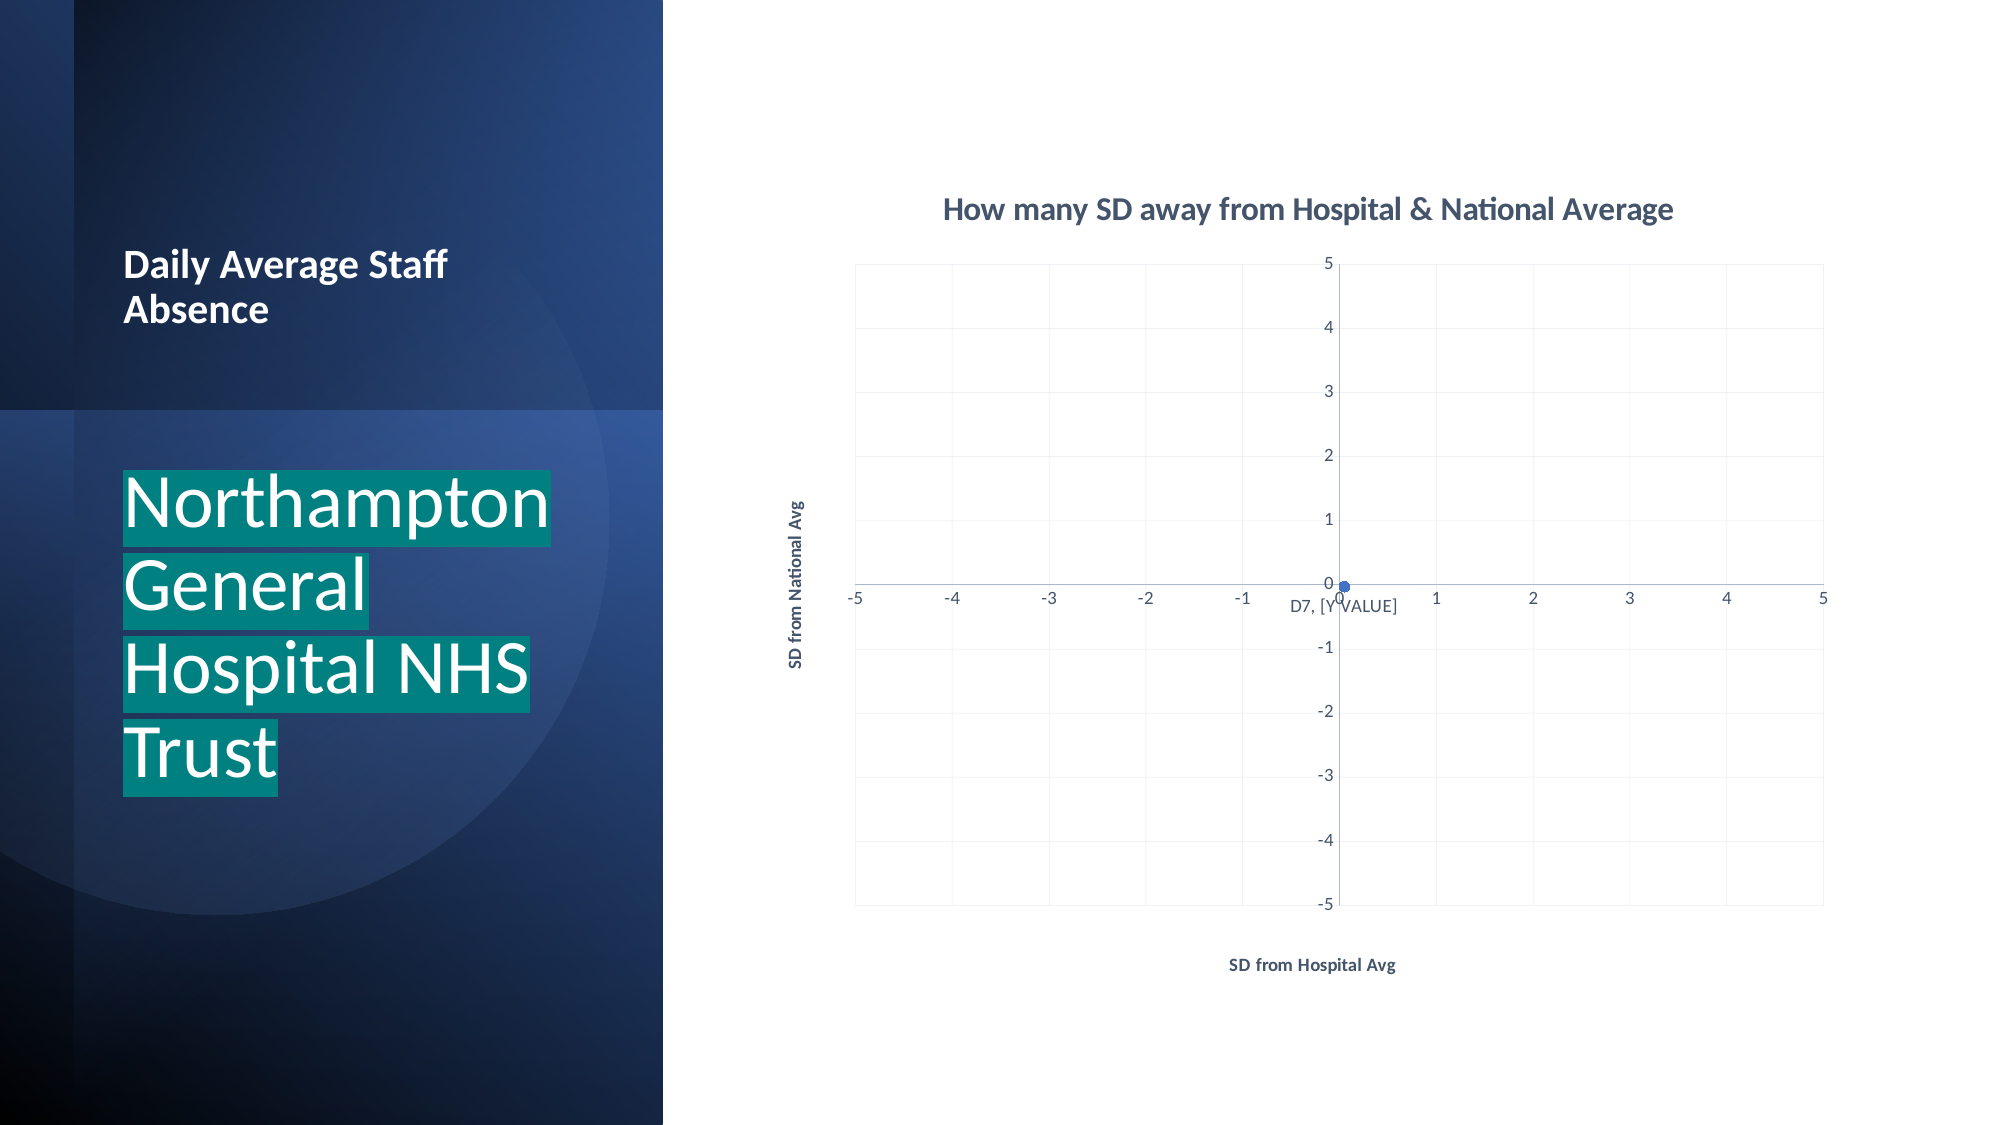

### Chart: How many SD away from Hospital & National Average

| Category | SD away from National Average |
|---|---|
Daily Average Staff Absence

# Northampton General Hospital NHS Trust